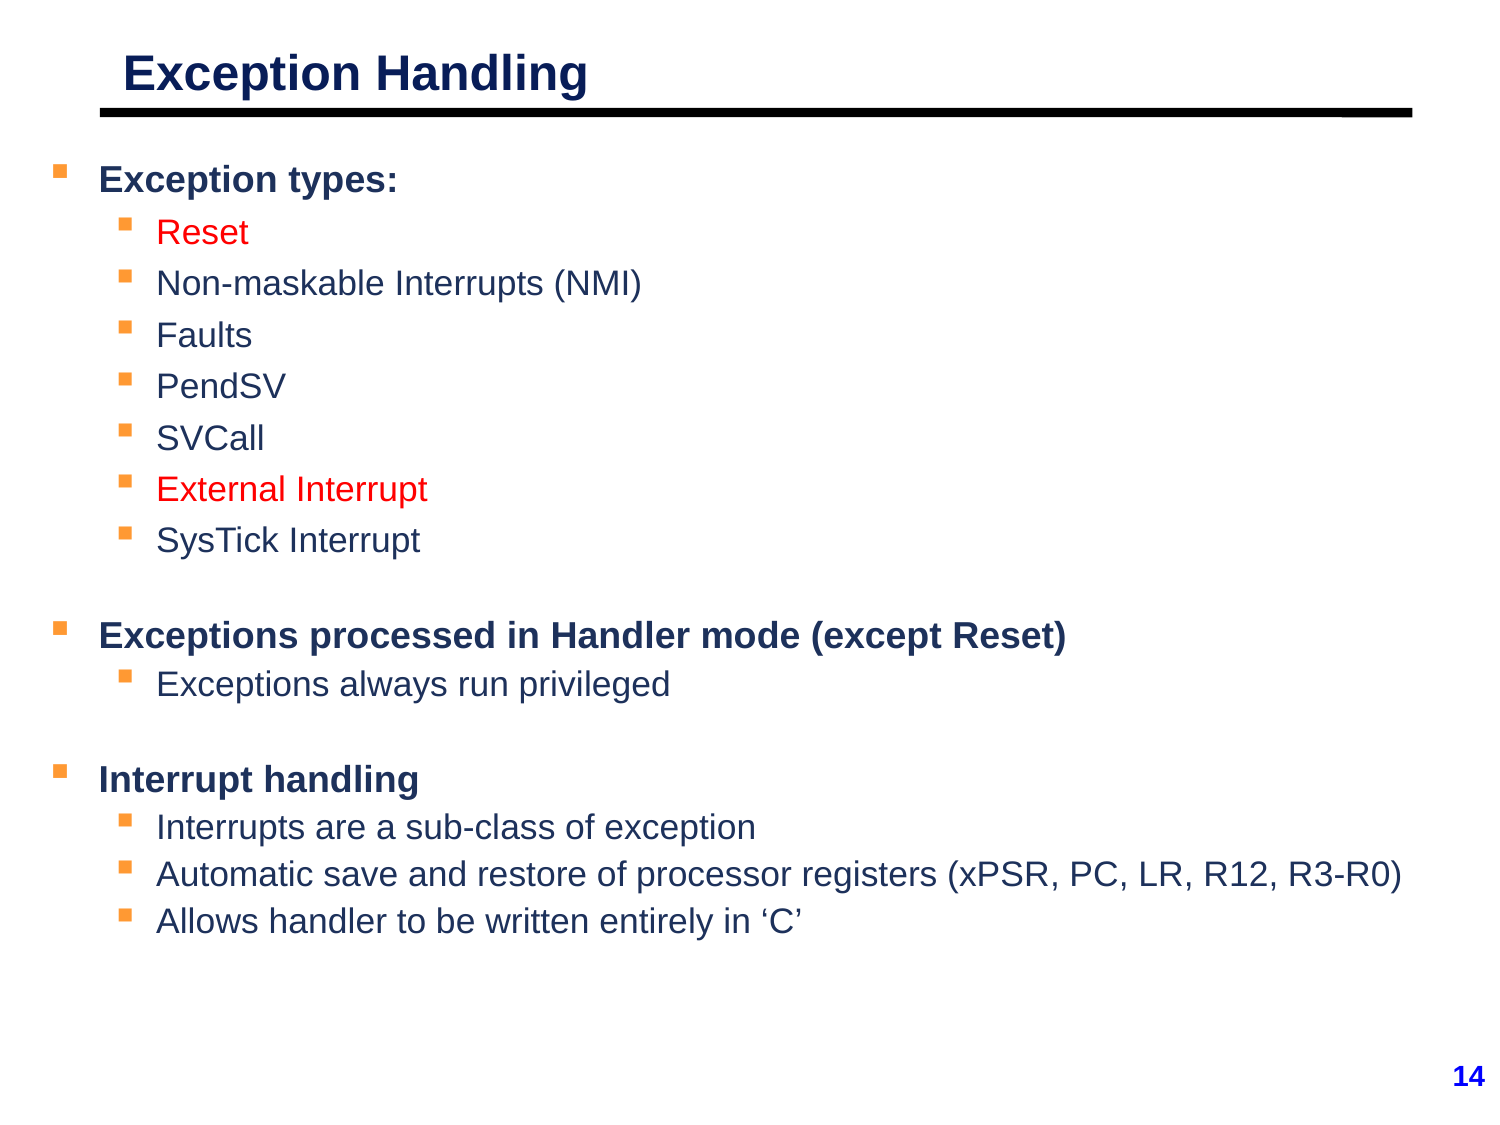

# Exception Handling
Exception types:
Reset
Non-maskable Interrupts (NMI)
Faults
PendSV
SVCall
External Interrupt
SysTick Interrupt

Exceptions processed in Handler mode (except Reset)
Exceptions always run privileged

Interrupt handling
Interrupts are a sub-class of exception
Automatic save and restore of processor registers (xPSR, PC, LR, R12, R3-R0)
Allows handler to be written entirely in ‘C’

14